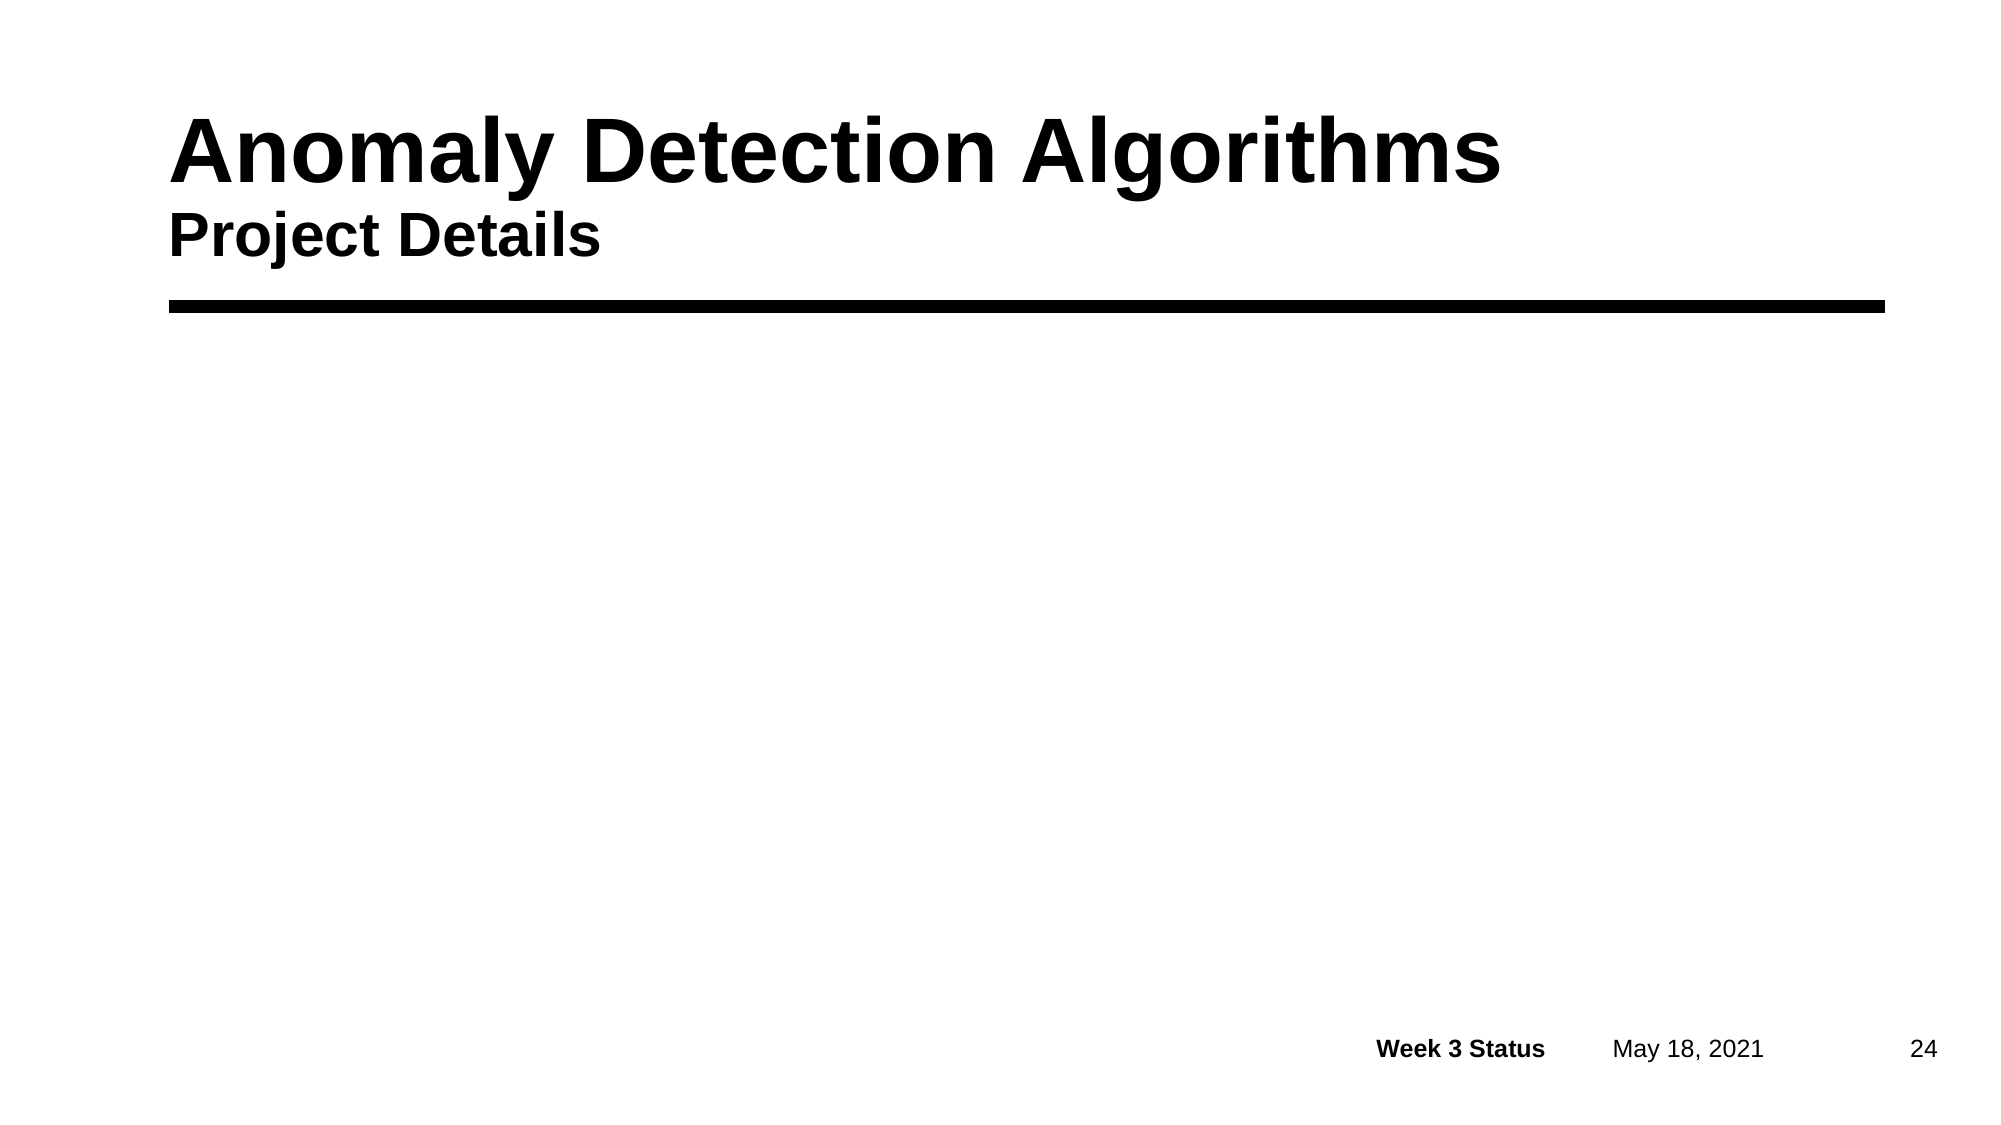

# Anomaly Detection Algorithms Project Details

May 18, 2021
24
Week 3 Status